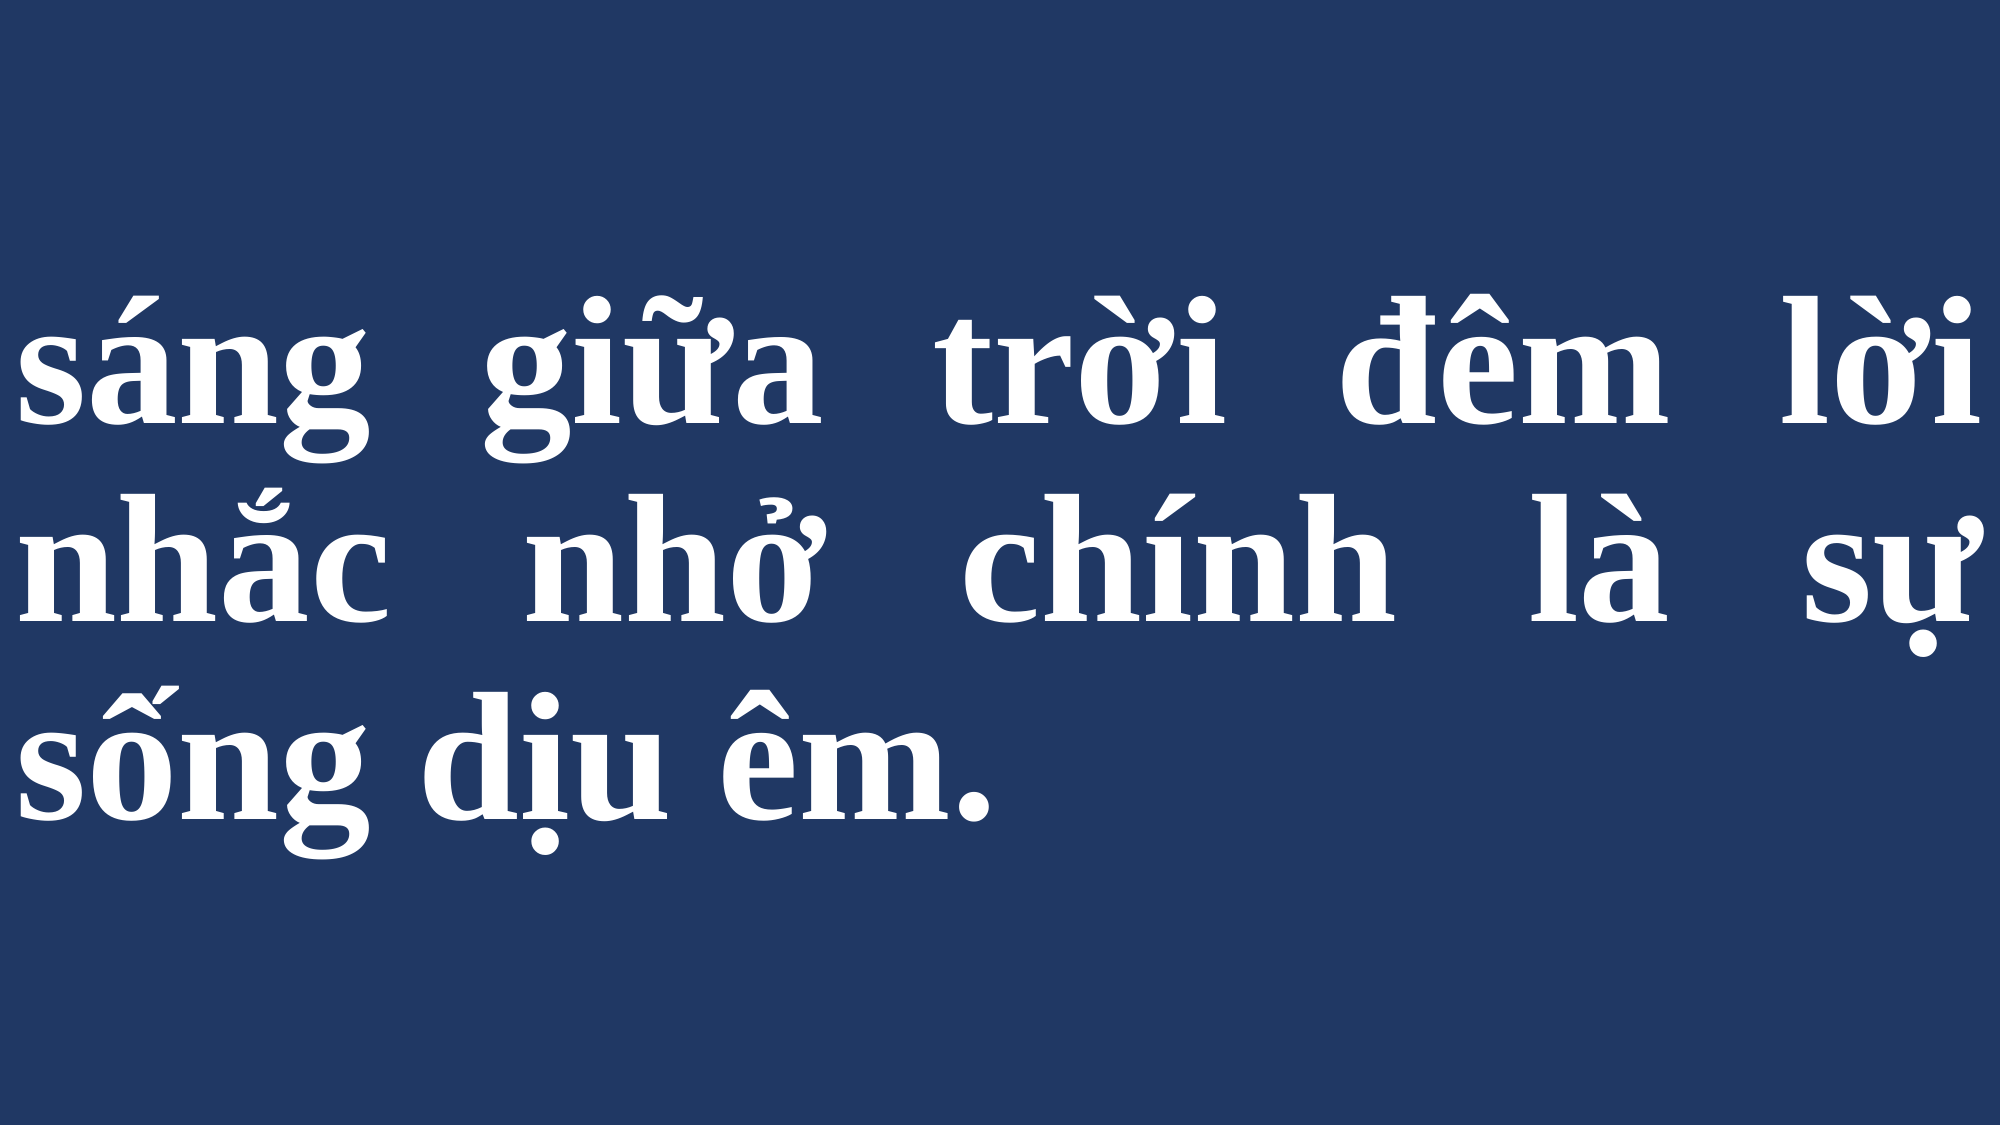

# sáng giữa trời đêm lời nhắc nhở chính là sự sống dịu êm.